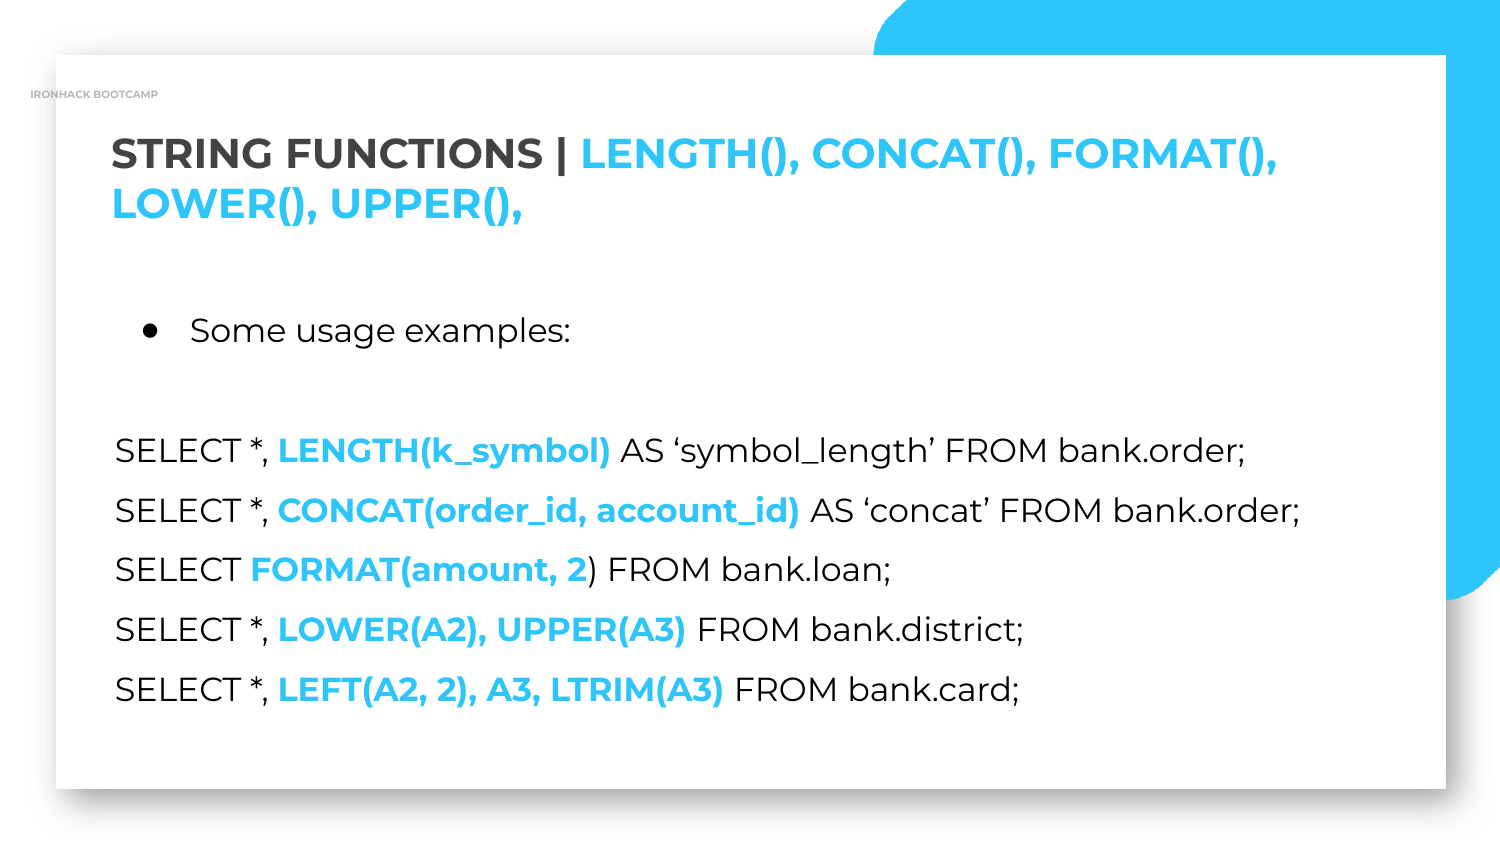

IRONHACK BOOTCAMP
STRING FUNCTIONS | LENGTH(), CONCAT(), FORMAT(), LOWER(), UPPER(),
Some usage examples:

SELECT *, LENGTH(k_symbol) AS ‘symbol_length’ FROM bank.order;
SELECT *, CONCAT(order_id, account_id) AS ‘concat’ FROM bank.order;
SELECT FORMAT(amount, 2) FROM bank.loan;
SELECT *, LOWER(A2), UPPER(A3) FROM bank.district;
SELECT *, LEFT(A2, 2), A3, LTRIM(A3) FROM bank.card;